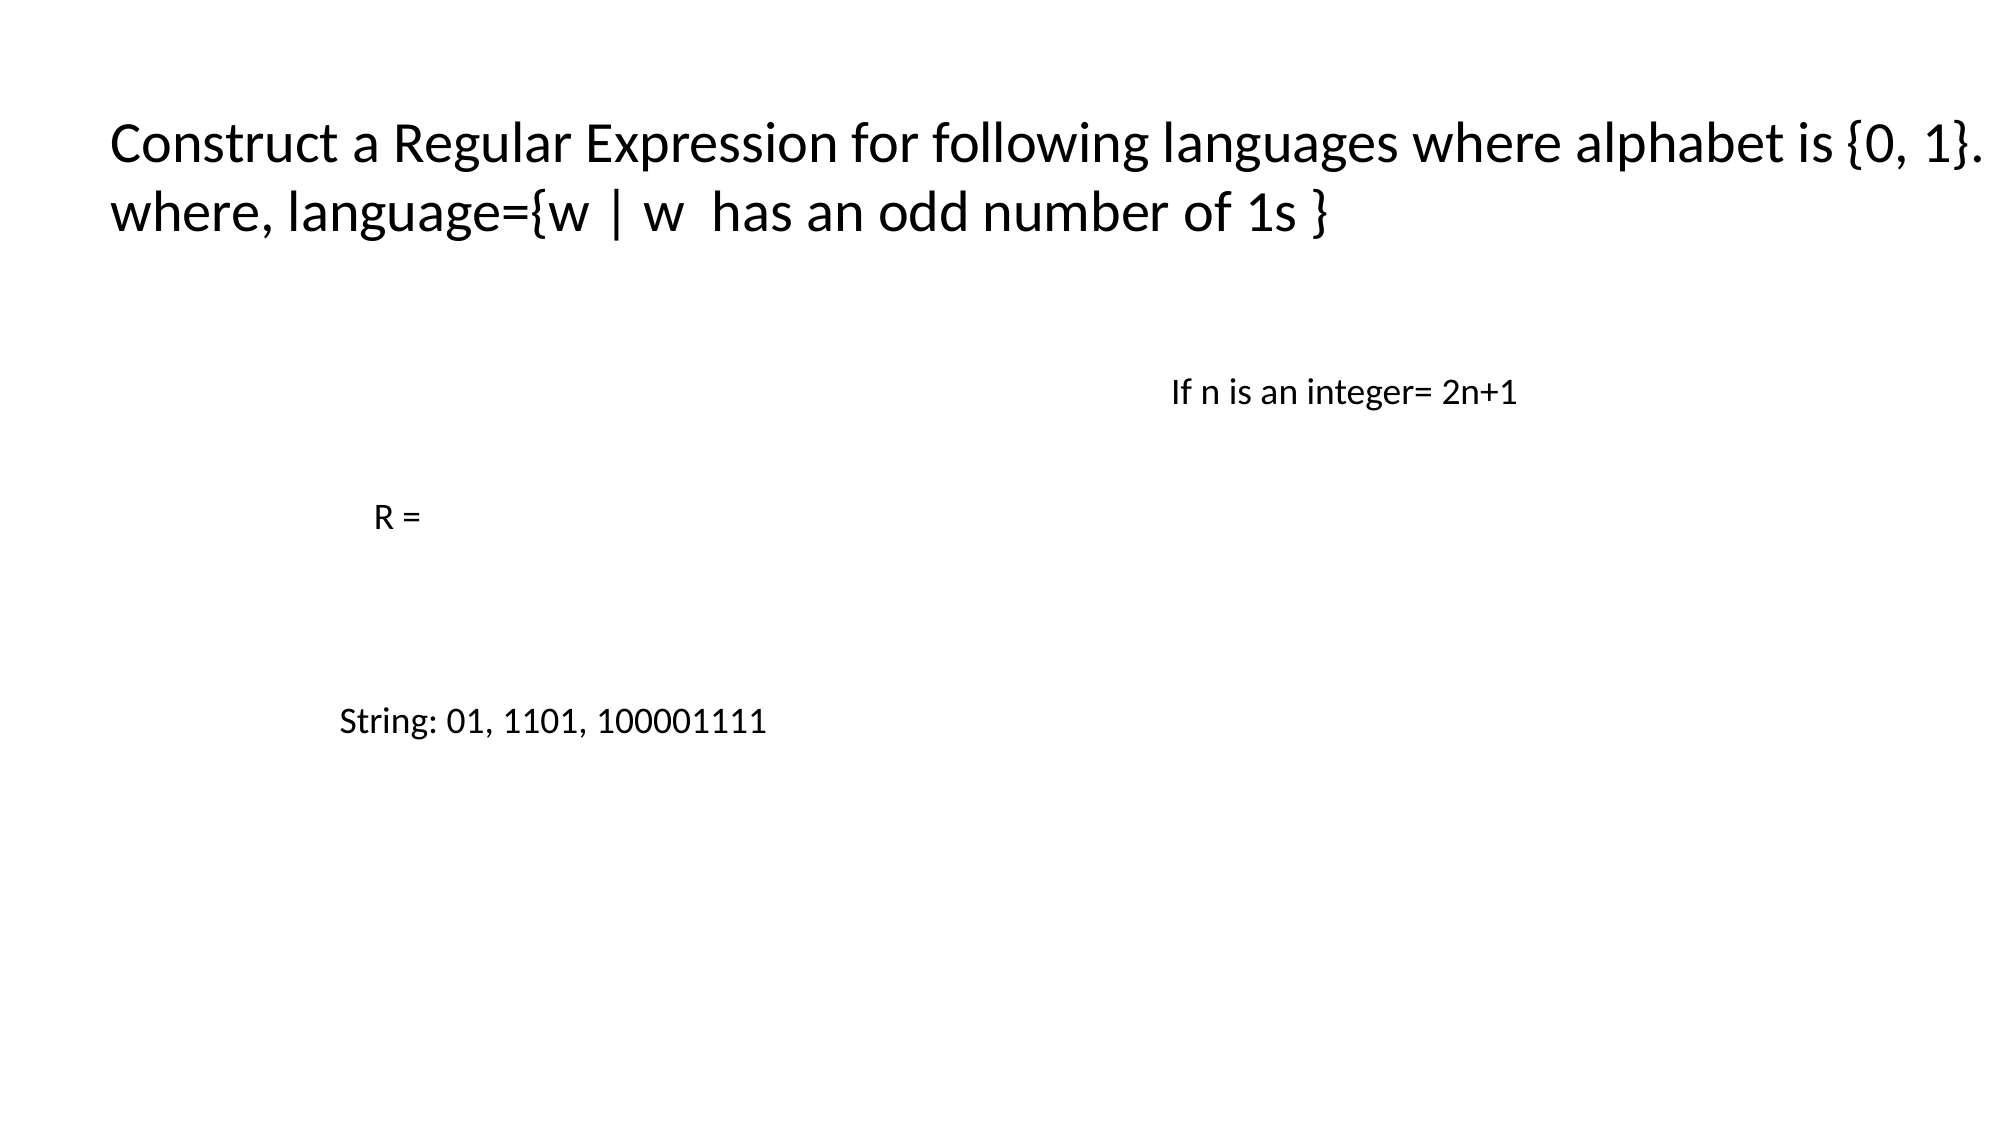

Construct a Regular Expression for following languages where alphabet is {0, 1}.
where, language={w | w  has an odd number of 1s }
If n is an integer= 2n+1
R =
String: 01, 1101, 100001111